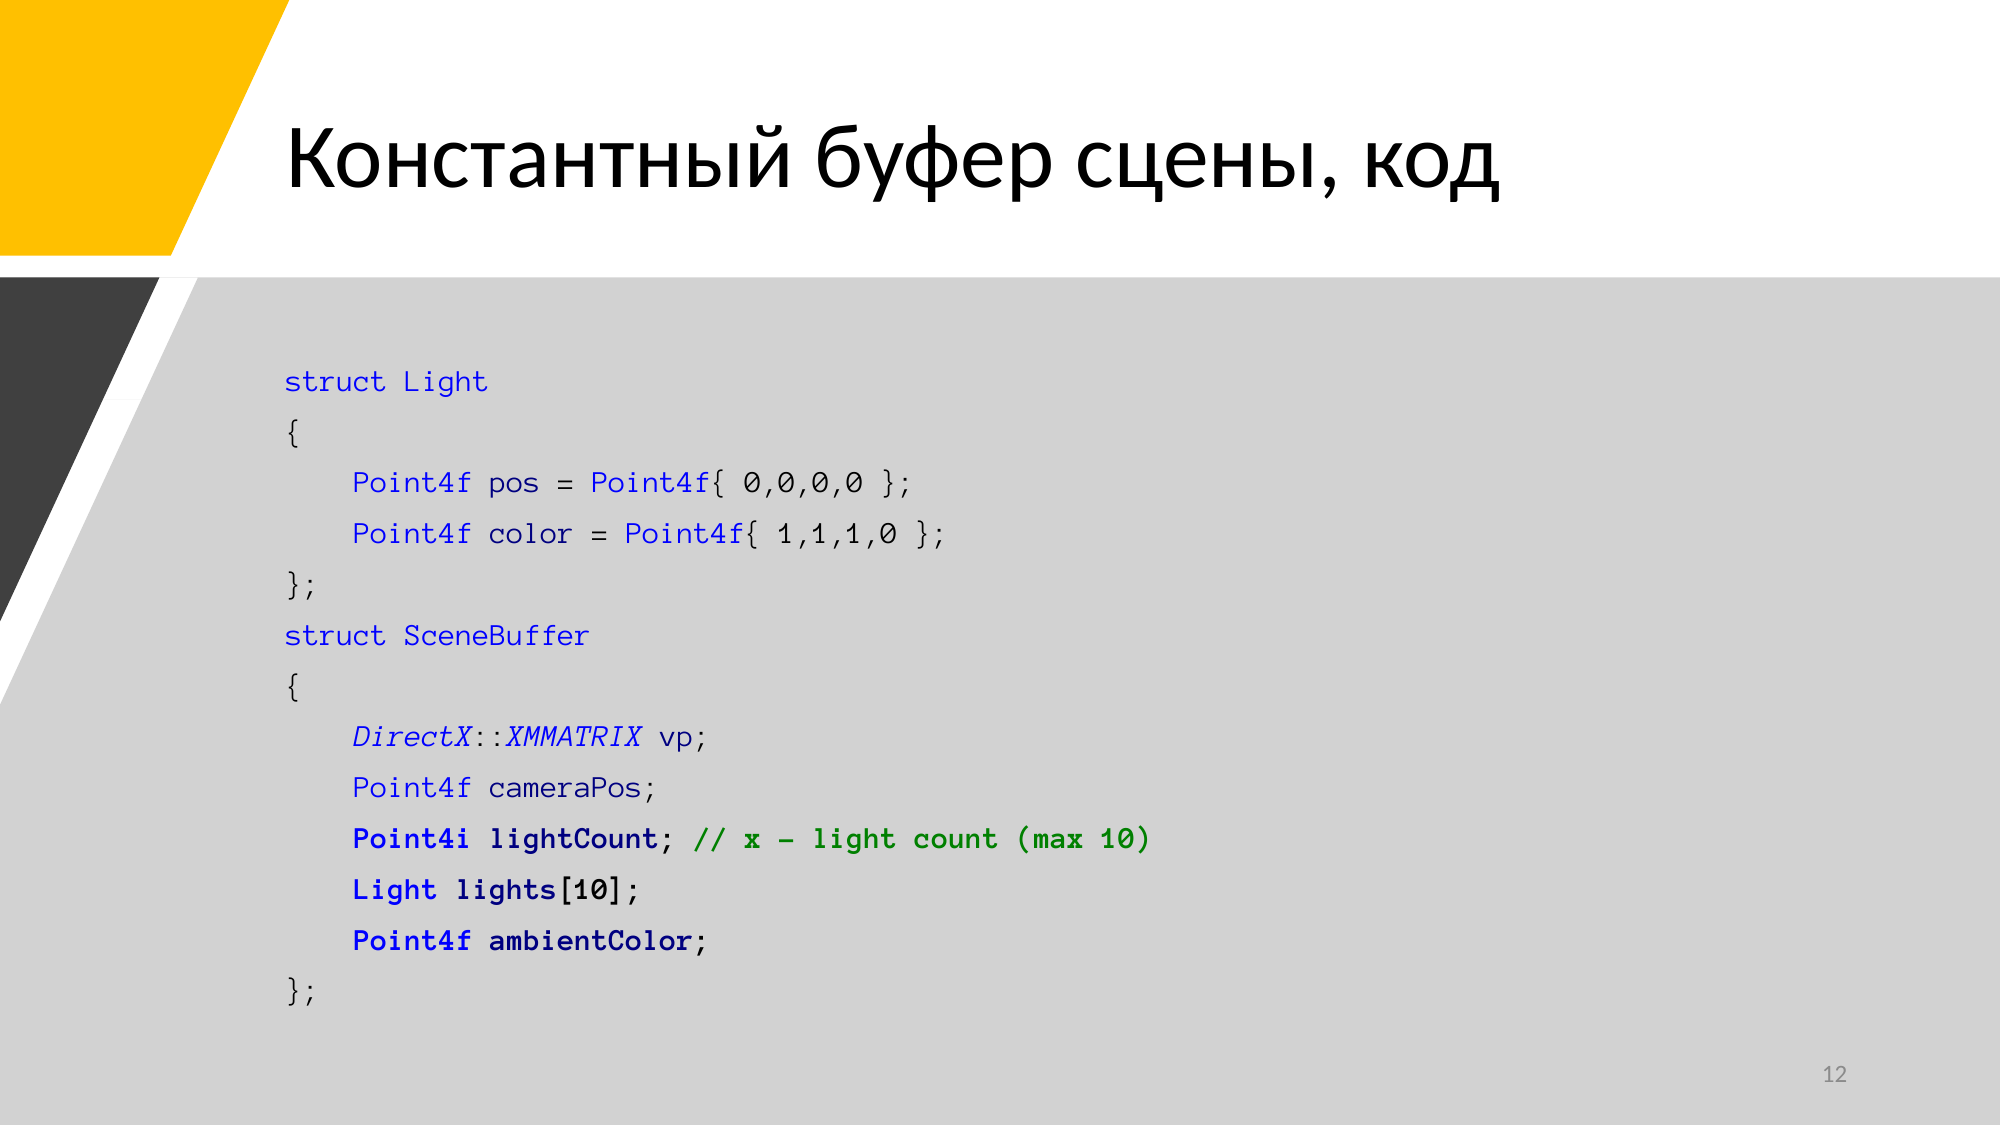

# Константный буфер сцены, код

struct Light
{
    Point4f pos = Point4f{ 0,0,0,0 };
    Point4f color = Point4f{ 1,1,1,0 };
};
struct SceneBuffer
{
    DirectX::XMMATRIX vp;
    Point4f cameraPos;
    Point4i lightCount; // x - light count (max 10)
    Light lights[10];
    Point4f ambientColor;
};
12